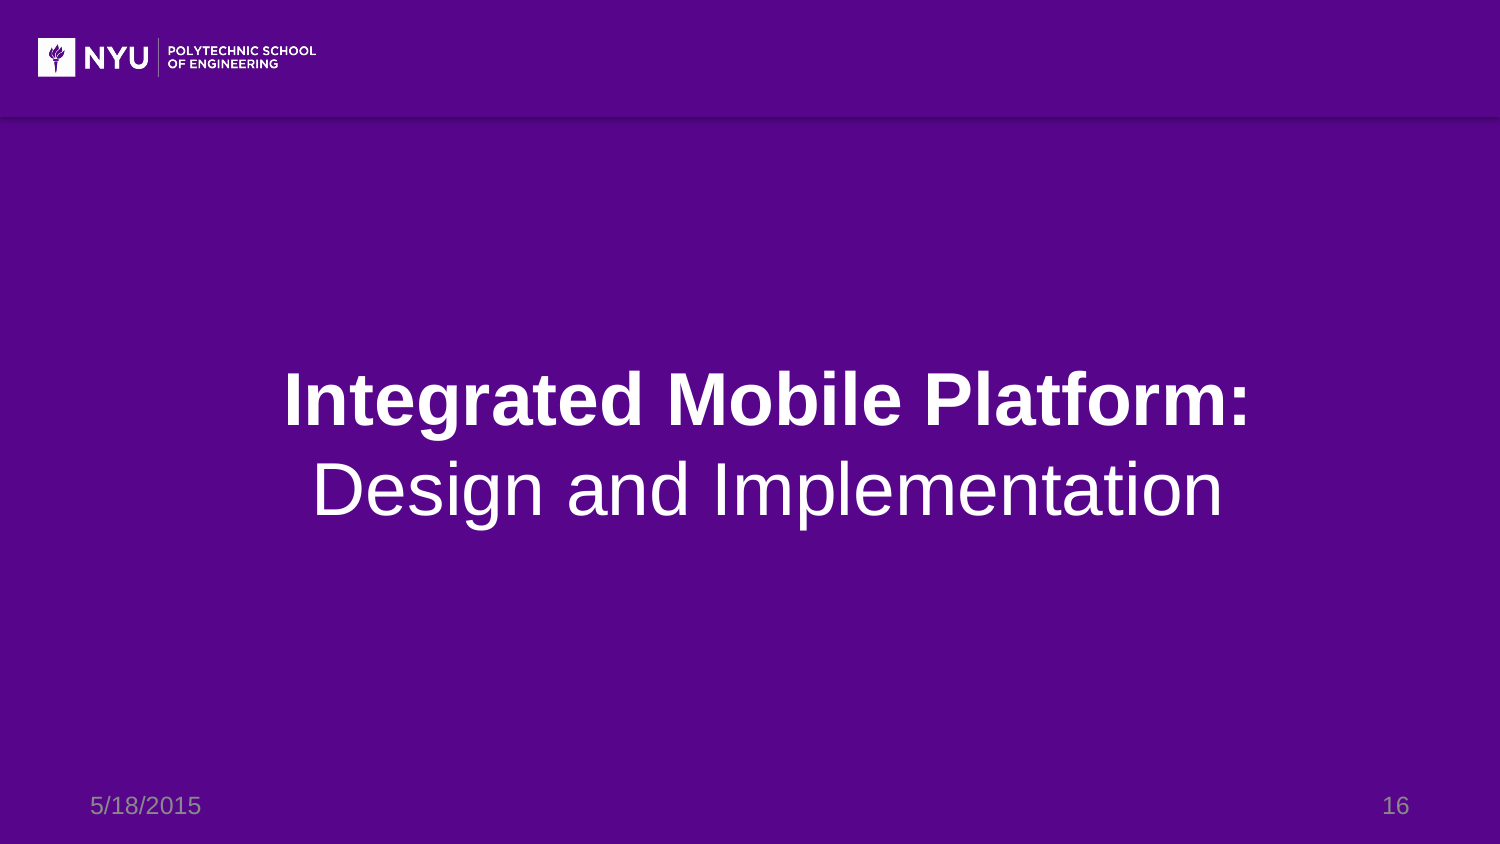

Integrated Mobile Platform:
Design and Implementation
5/18/2015
16